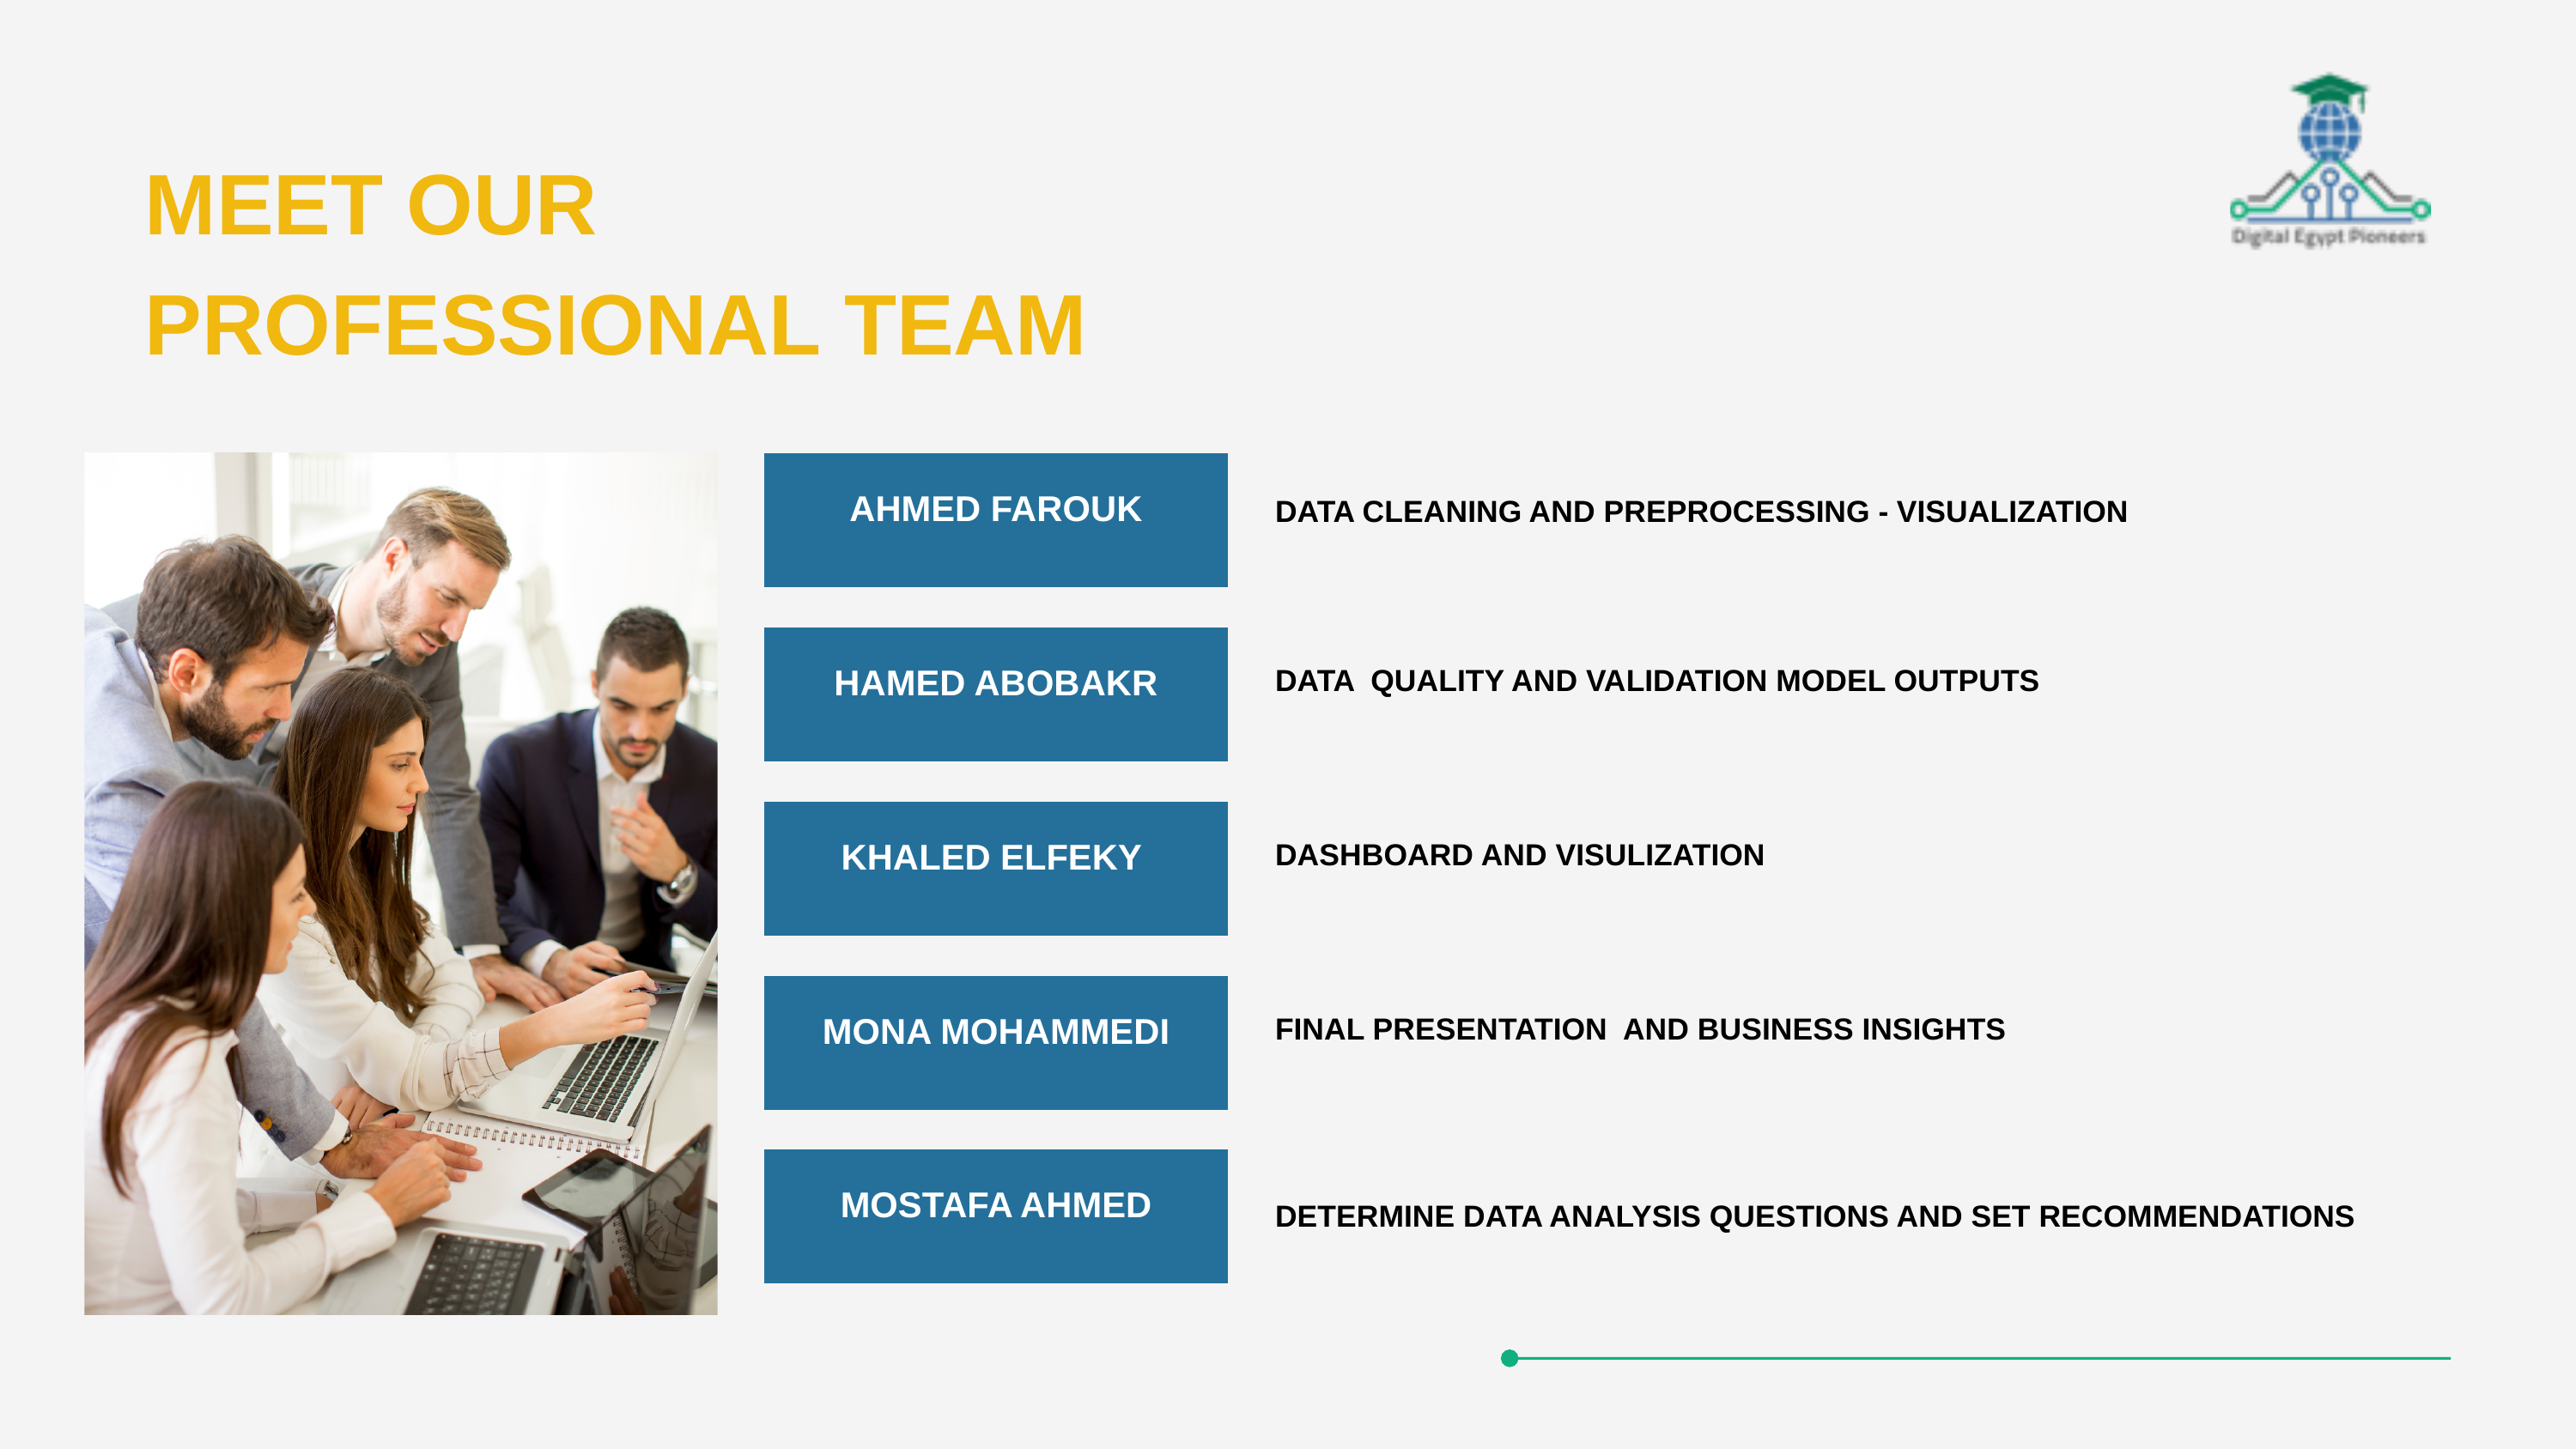

MEET OUR PROFESSIONAL TEAM

AHMED FAROUK
DATA CLEANING AND PREPROCESSING - VISUALIZATION

HAMED ABOBAKR
DATA  QUALITY AND VALIDATION MODEL OUTPUTS

KHALED ELFEKY
DASHBOARD AND VISULIZATION

MONA MOHAMMEDI
FINAL PRESENTATION  AND BUSINESS INSIGHTS

MOSTAFA AHMED
DETERMINE DATA ANALYSIS QUESTIONS AND SET RECOMMENDATIONS